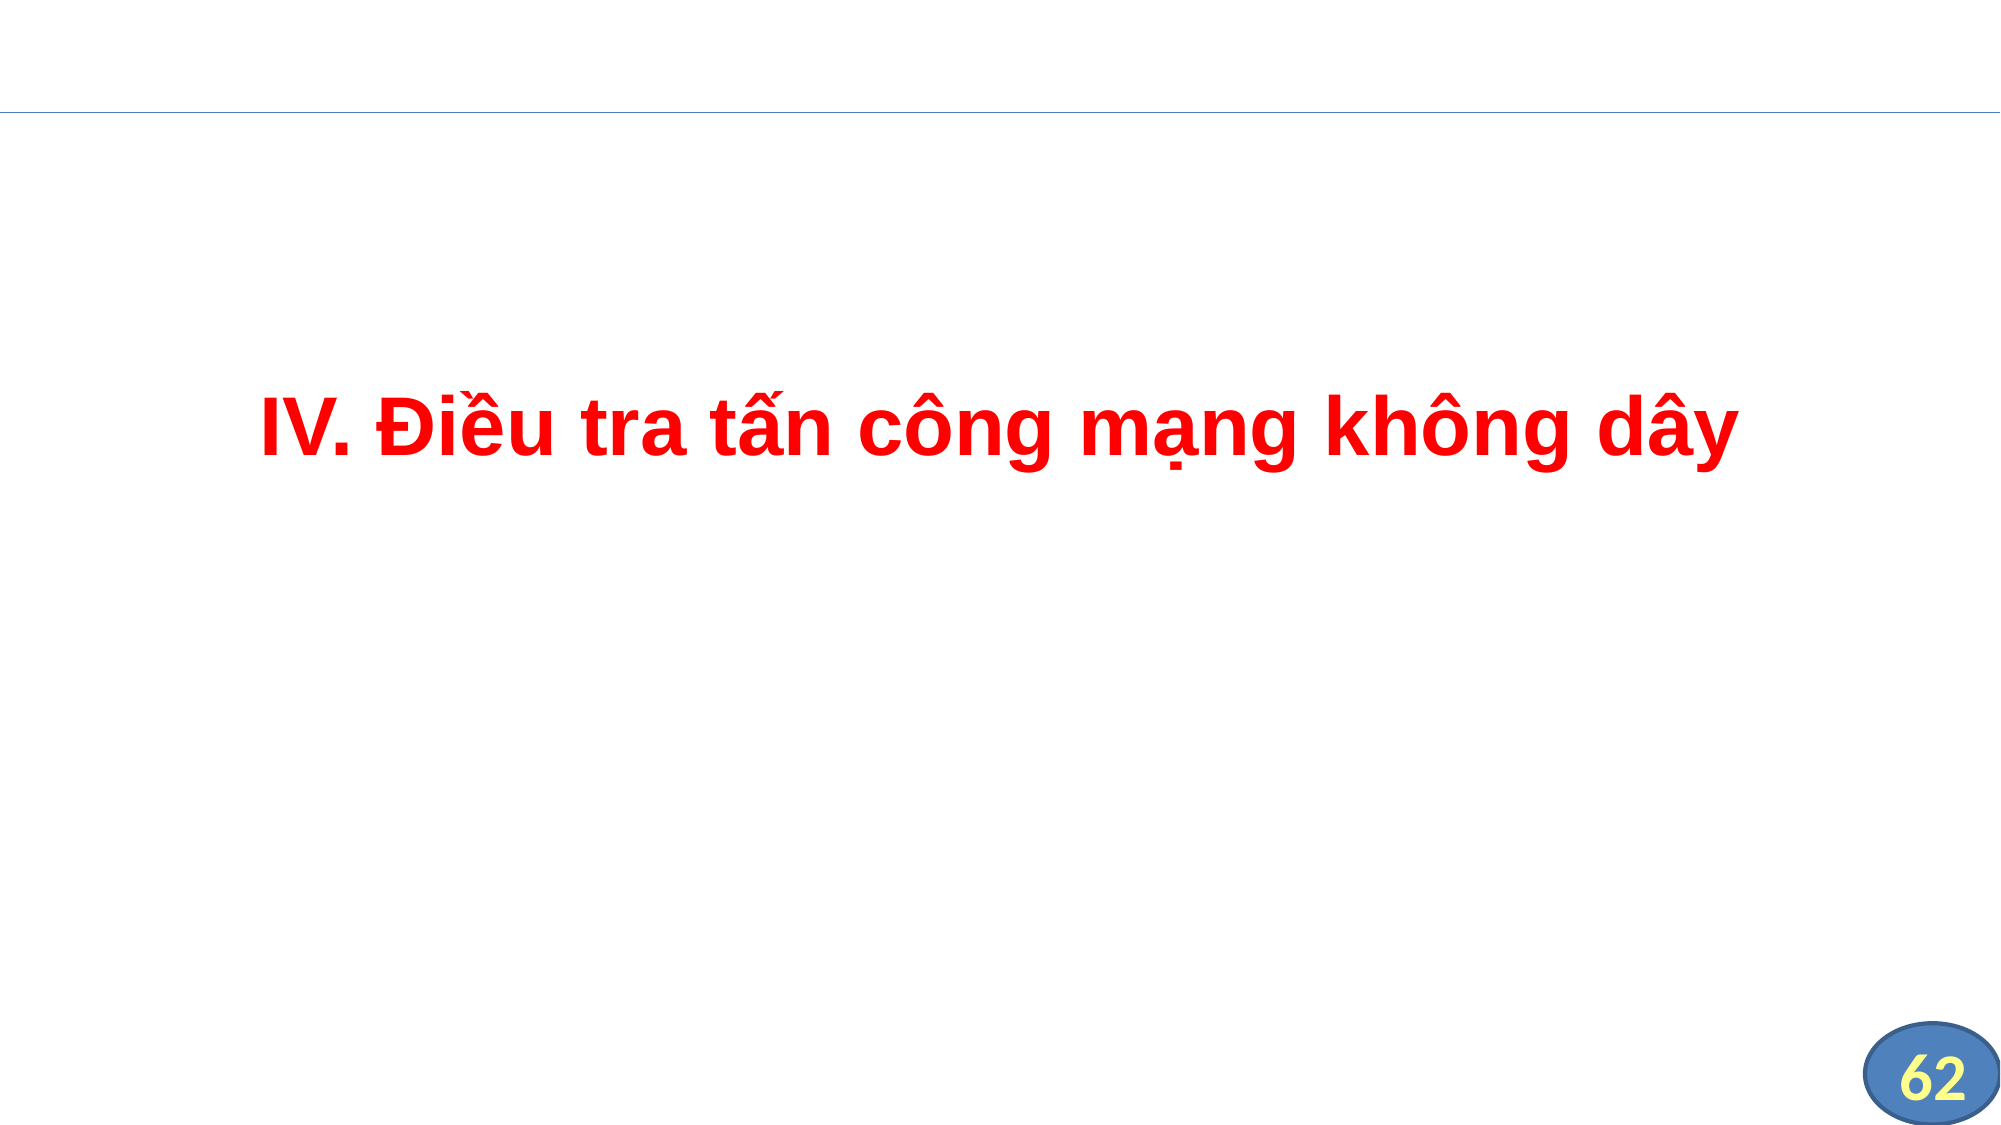

# IV. Điều tra tấn công mạng không dây
62